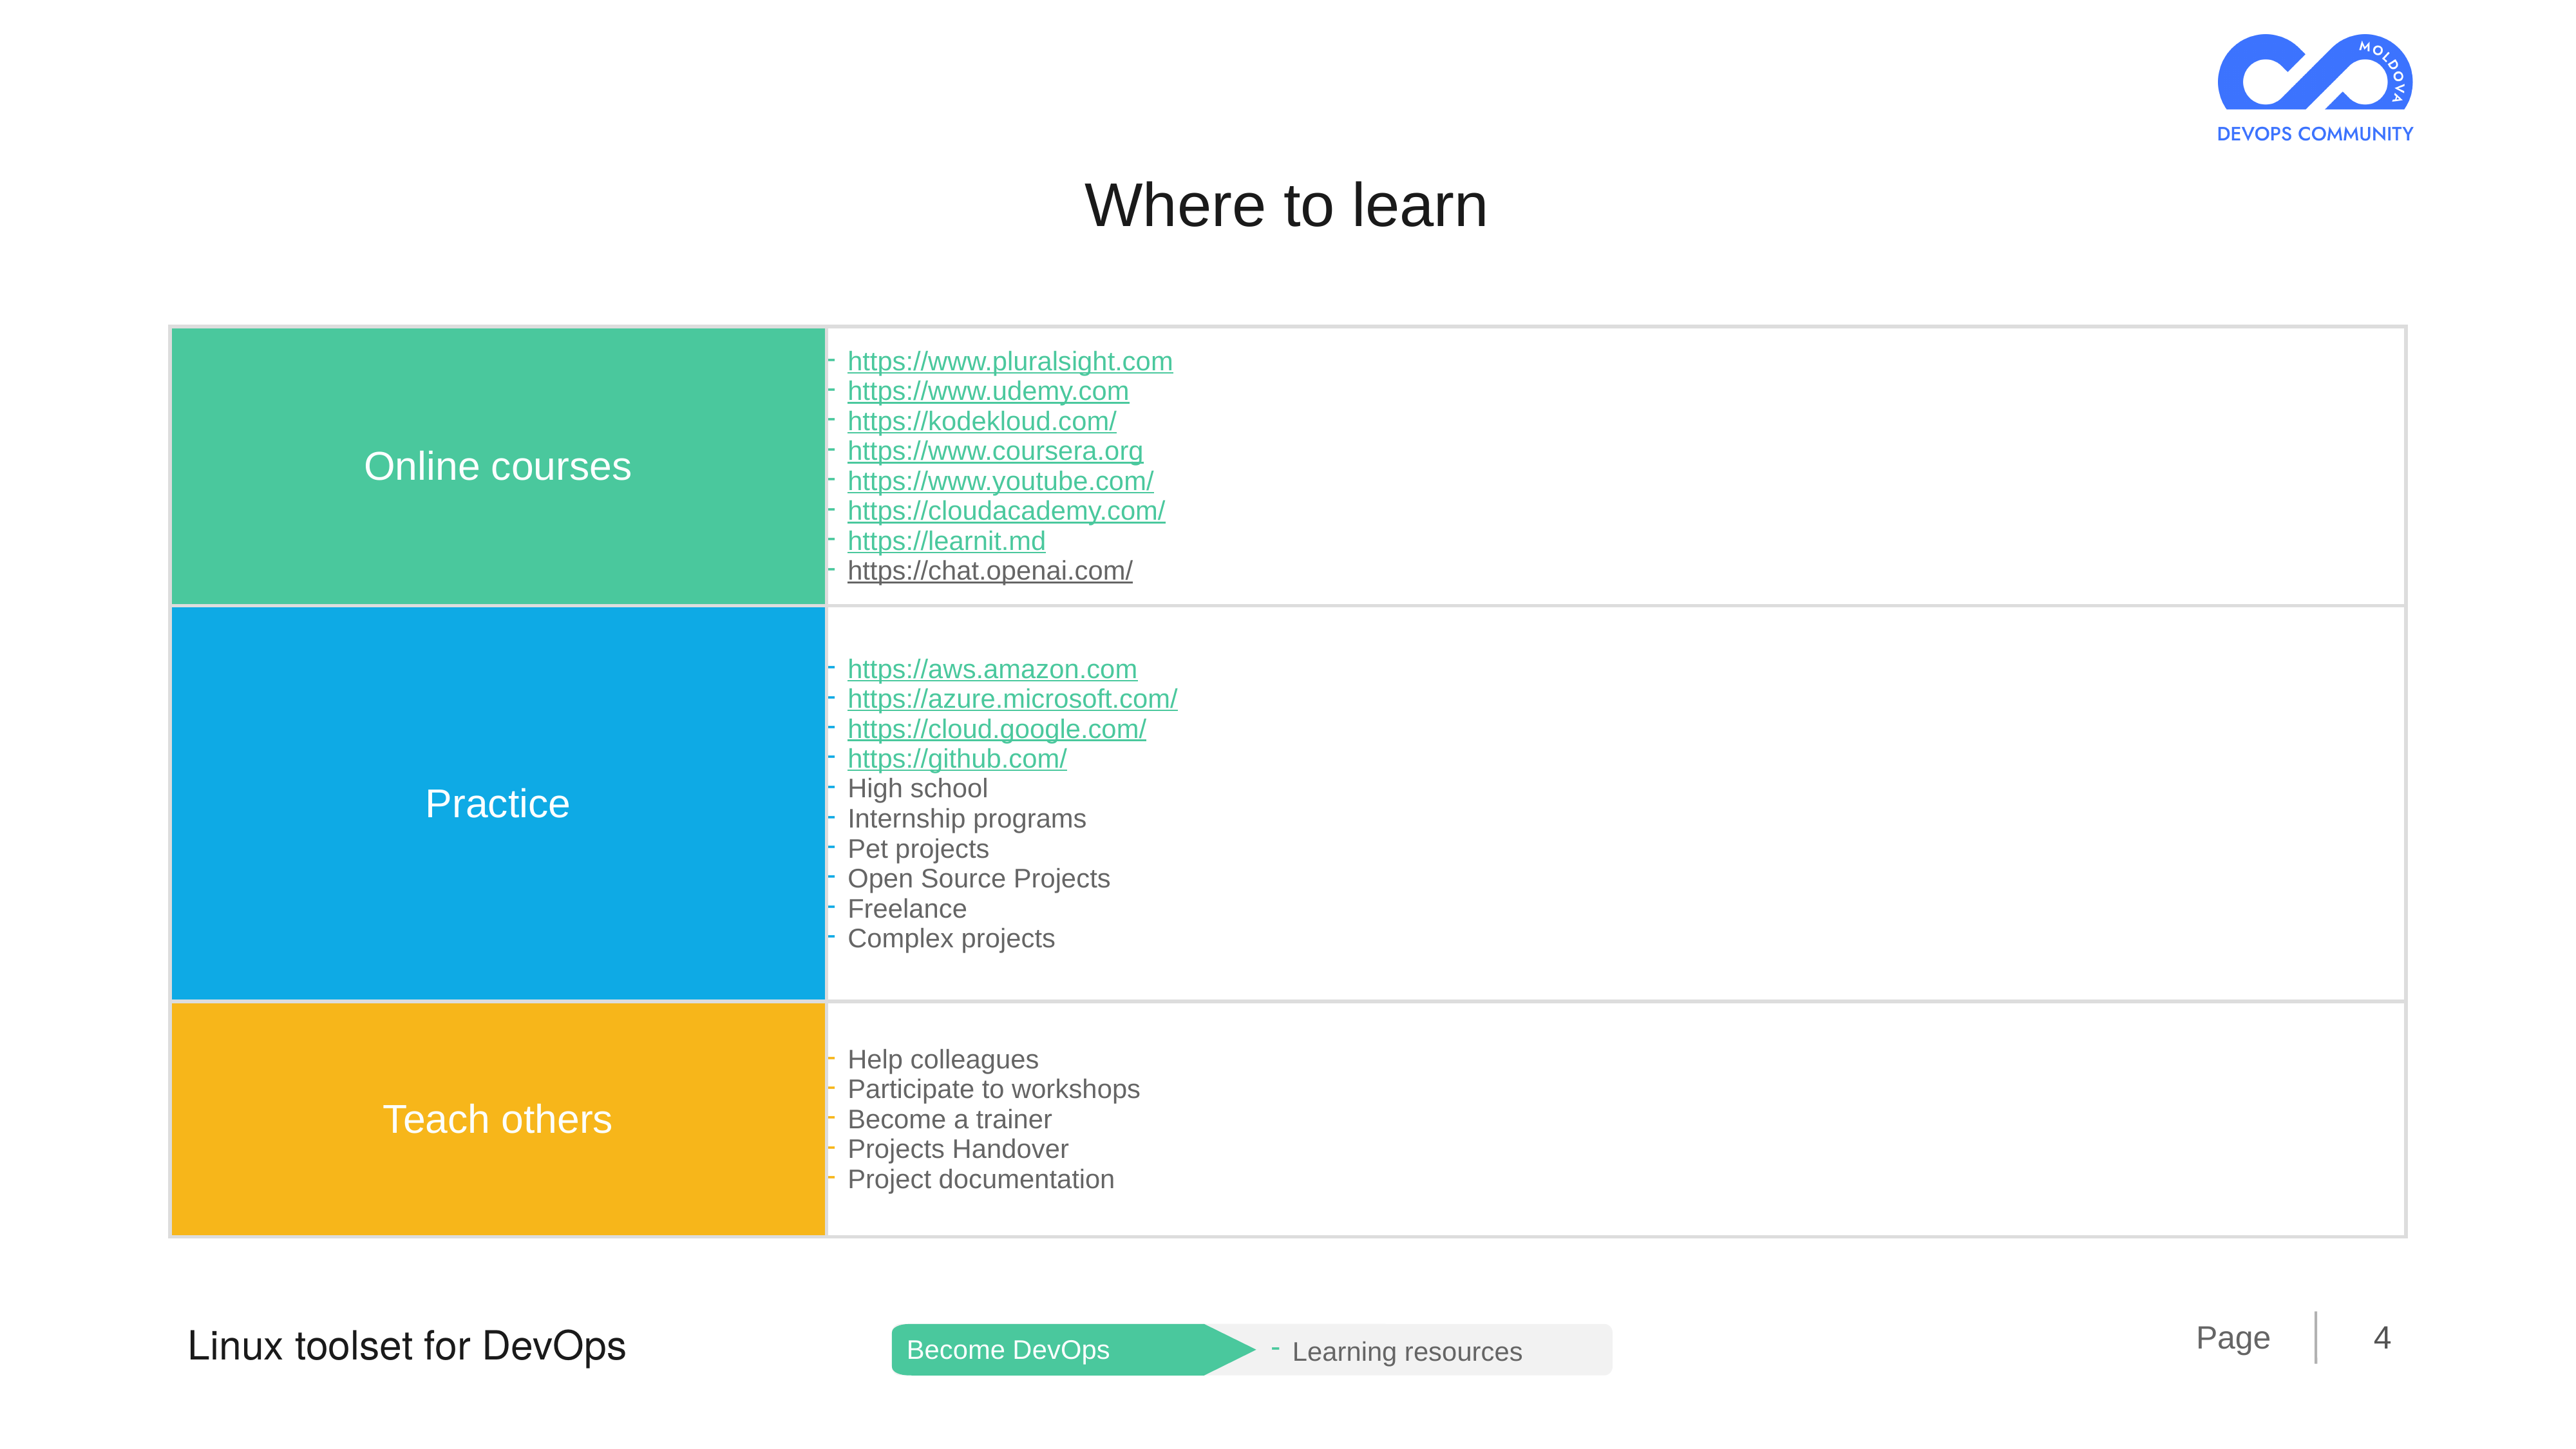

Where to learn
| Online courses | https://www.pluralsight.com https://www.udemy.com https://kodekloud.com/ https://www.coursera.org https://www.youtube.com/ https://cloudacademy.com/ https://learnit.md https://chat.openai.com/ |
| --- | --- |
| Practice | https://aws.amazon.com https://azure.microsoft.com/ https://cloud.google.com/ https://github.com/ High school Internship programs Pet projects Open Source Projects Freelance Complex projects |
| Teach others | Help colleagues Participate to workshops Become a trainer Projects Handover Project documentation |
4

Become DevOps
Learning resources